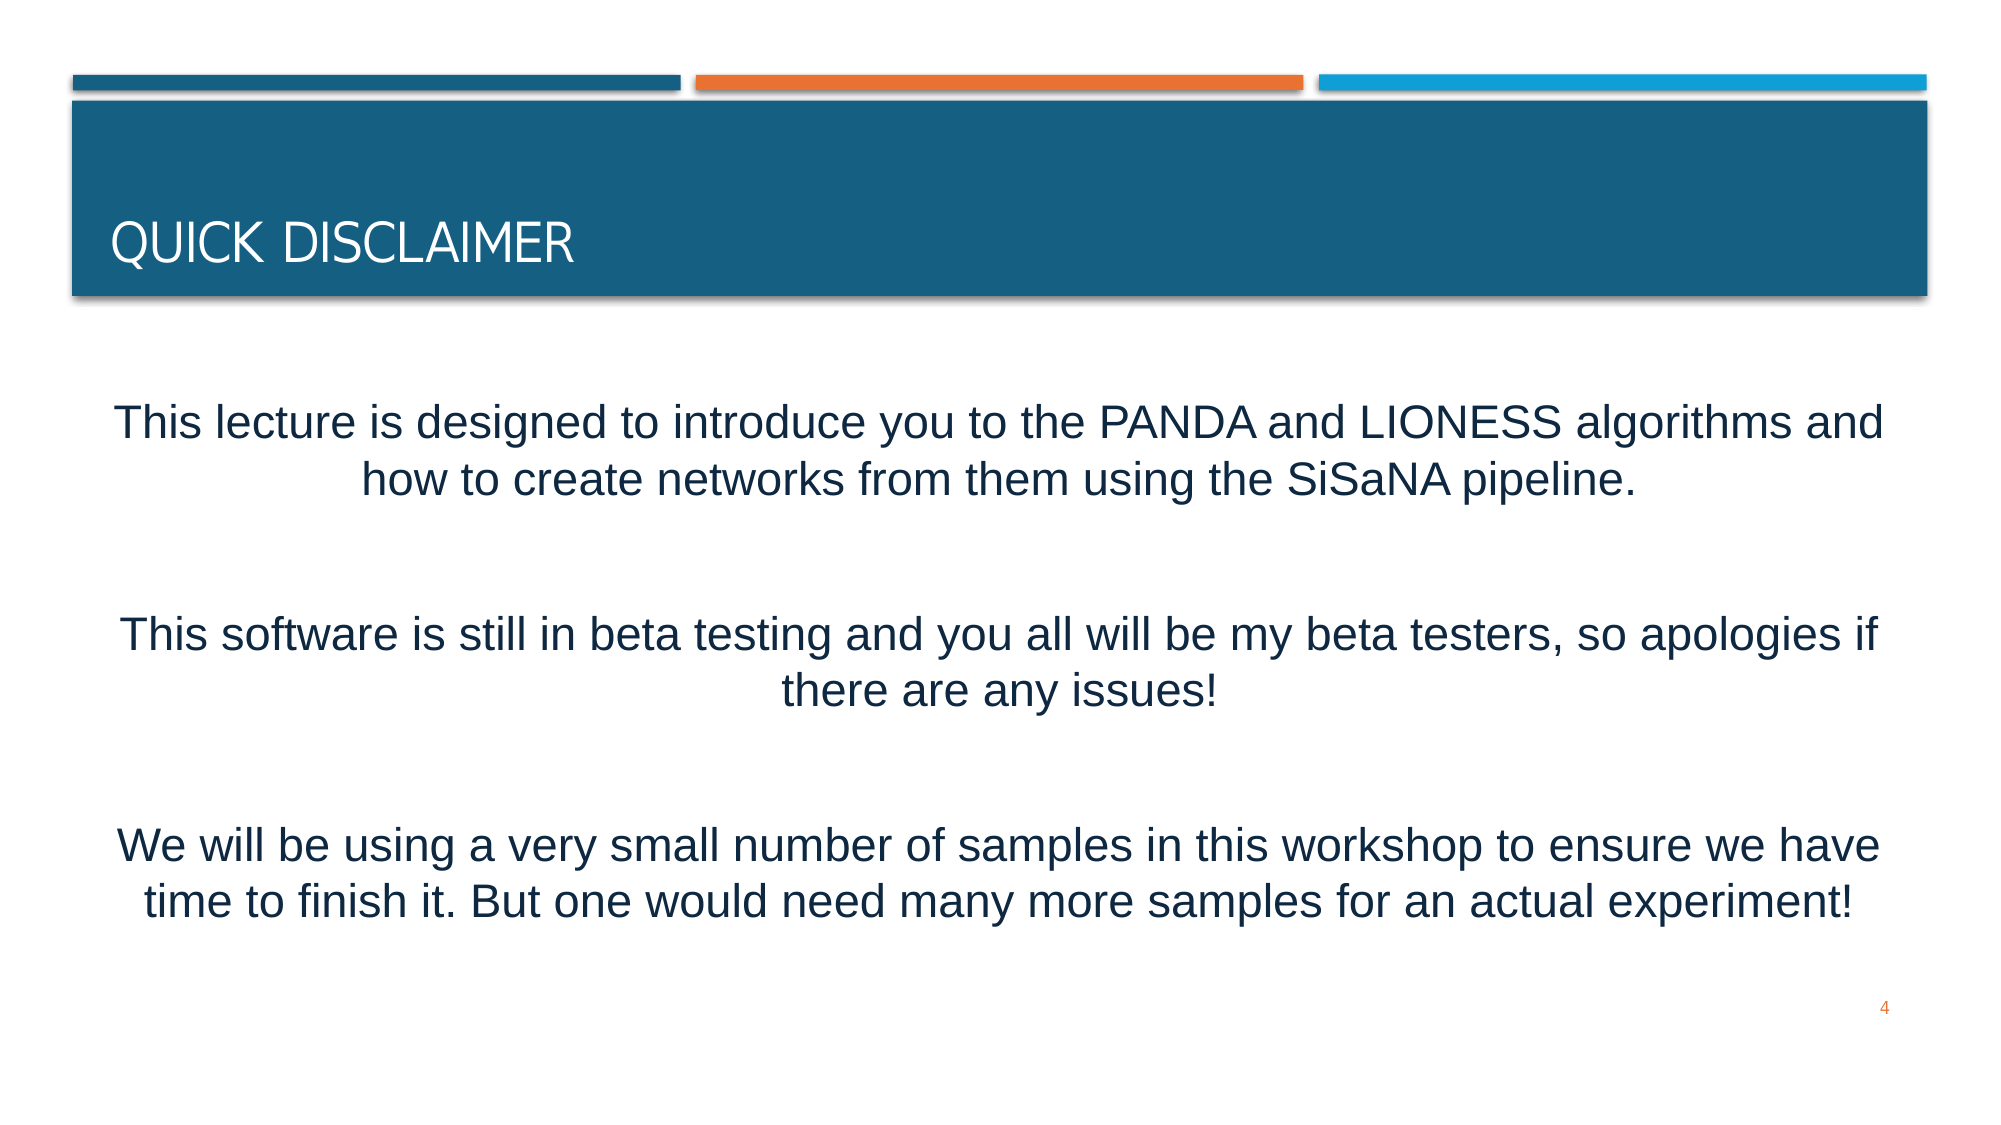

# Quick disclaimer
This lecture is designed to introduce you to the PANDA and LIONESS algorithms and how to create networks from them using the SiSaNA pipeline.

This software is still in beta testing and you all will be my beta testers, so apologies if there are any issues!

We will be using a very small number of samples in this workshop to ensure we have time to finish it. But one would need many more samples for an actual experiment!
4